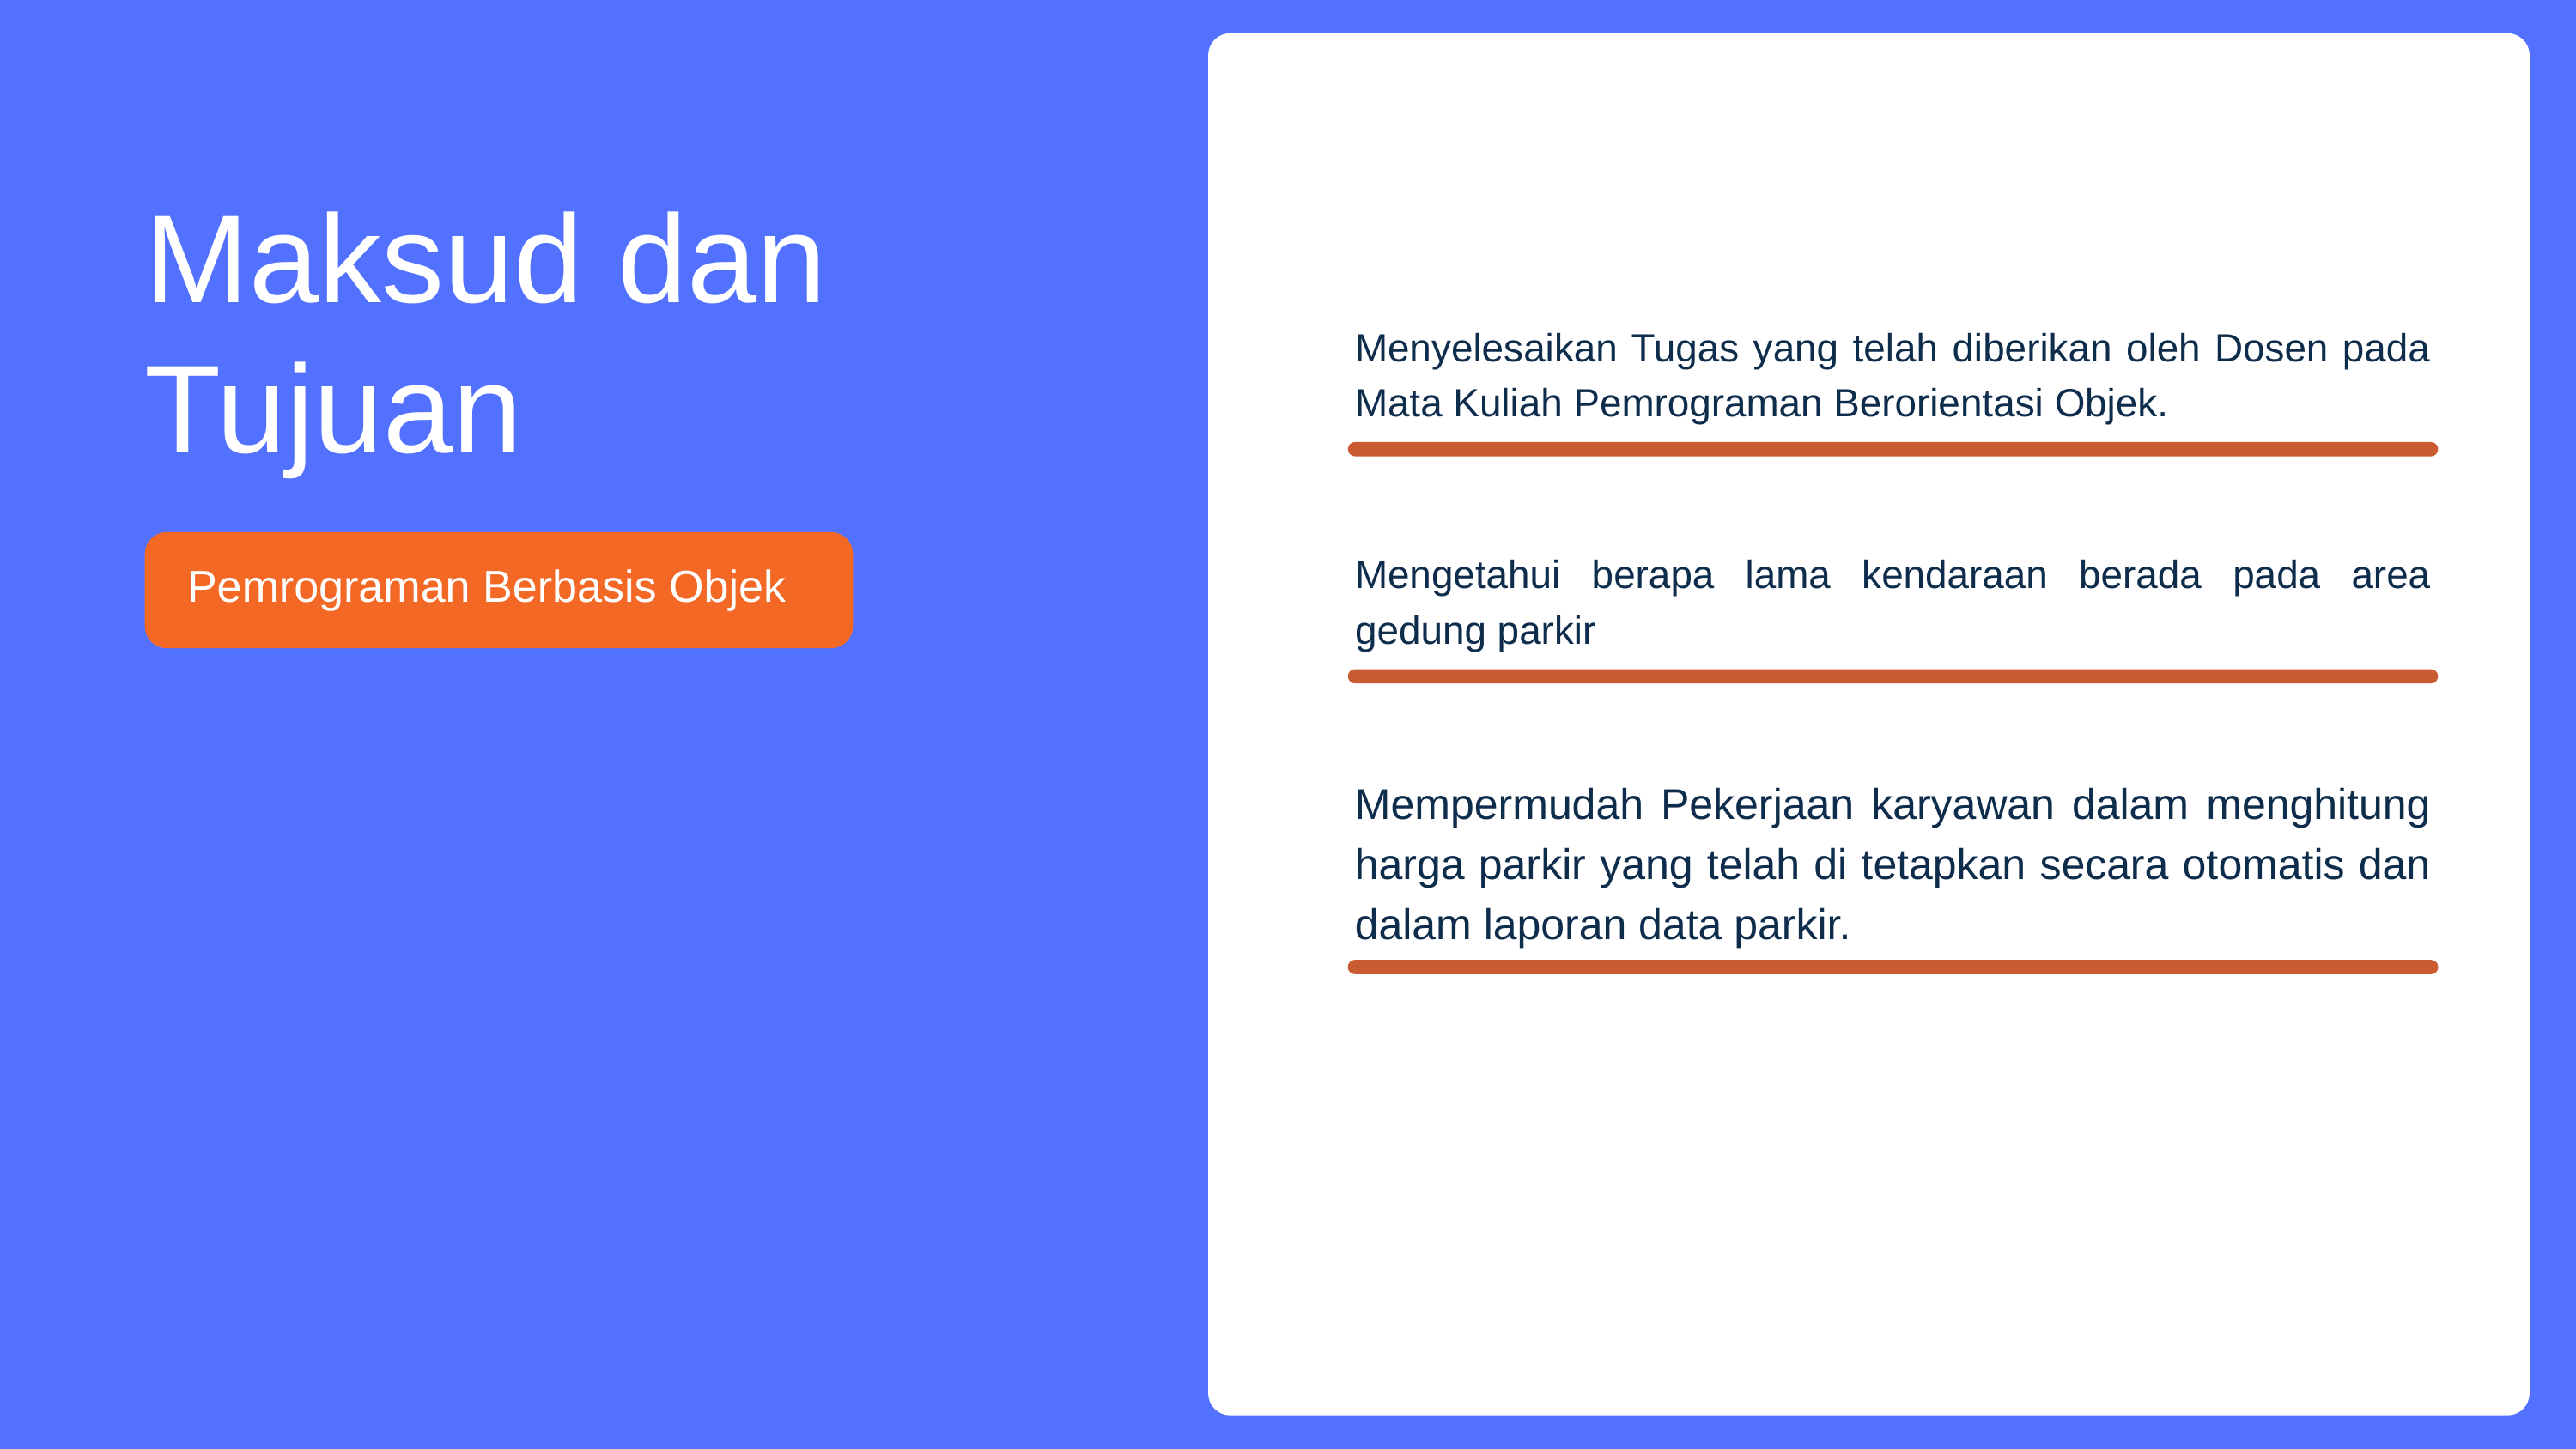

Maksud dan
Tujuan
Menyelesaikan Tugas yang telah diberikan oleh Dosen pada Mata Kuliah Pemrograman Berorientasi Objek.

Mengetahui berapa lama kendaraan berada pada area gedung parkir

Pemrograman Berbasis Objek
Mempermudah Pekerjaan karyawan dalam menghitung harga parkir yang telah di tetapkan secara otomatis dan dalam laporan data parkir.